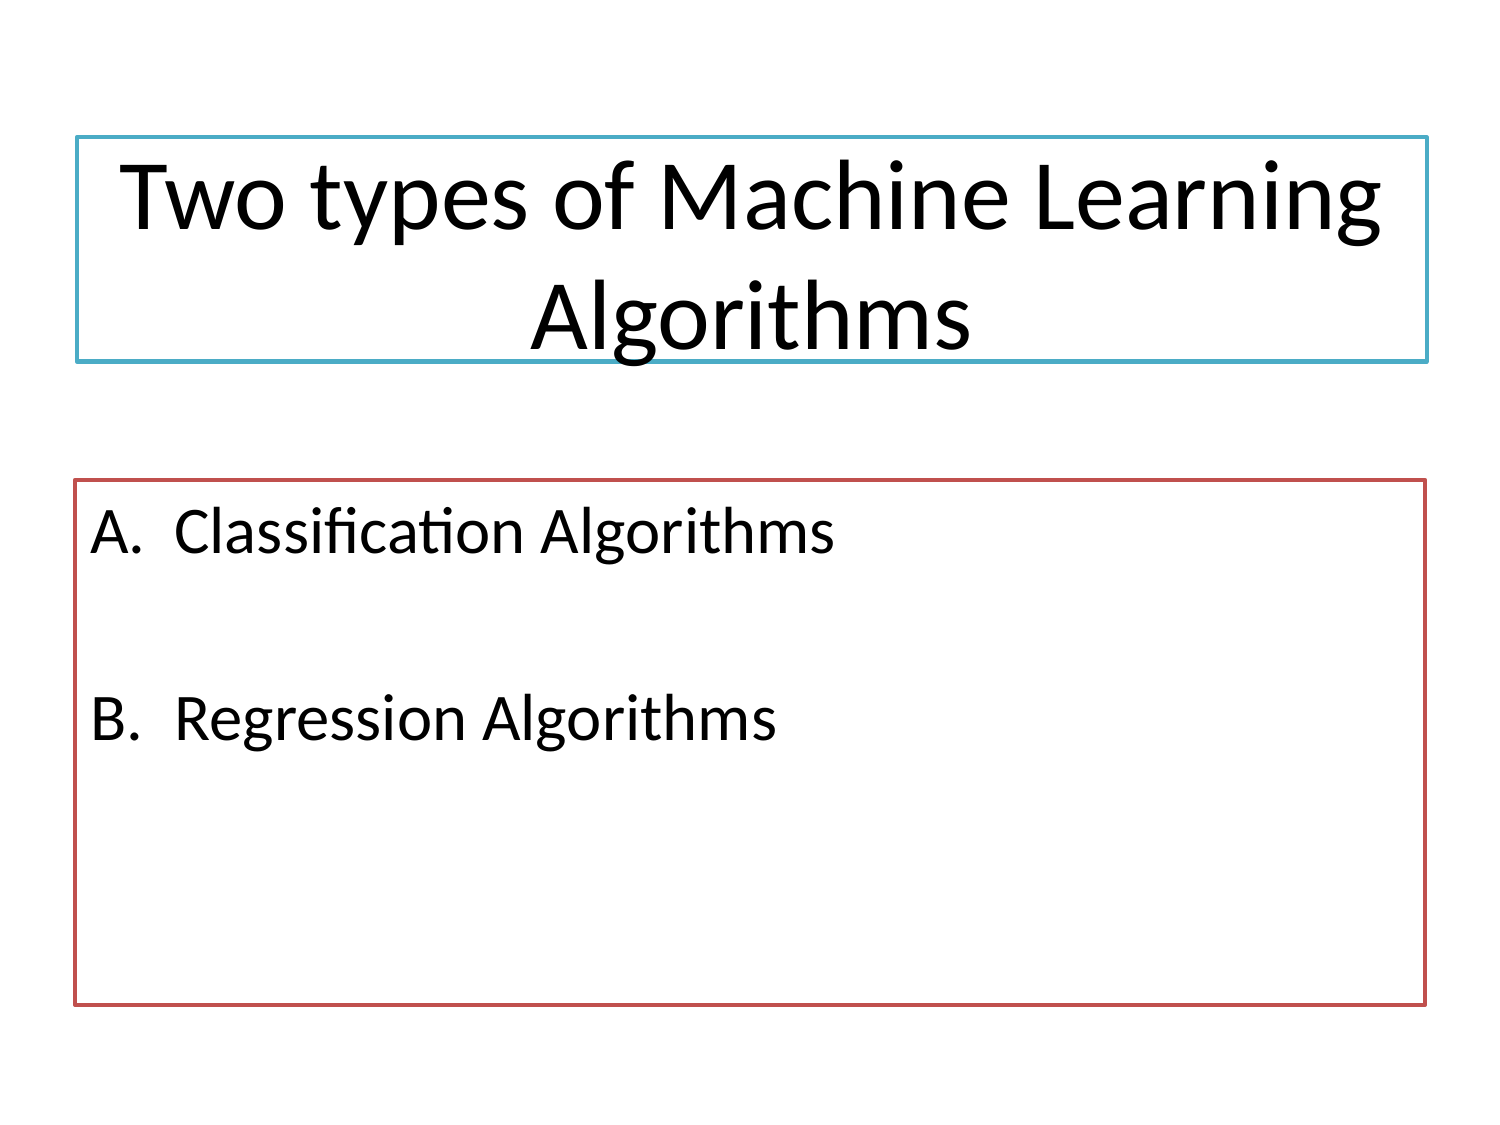

# Two types of Machine Learning Algorithms
Classification Algorithms

Regression Algorithms